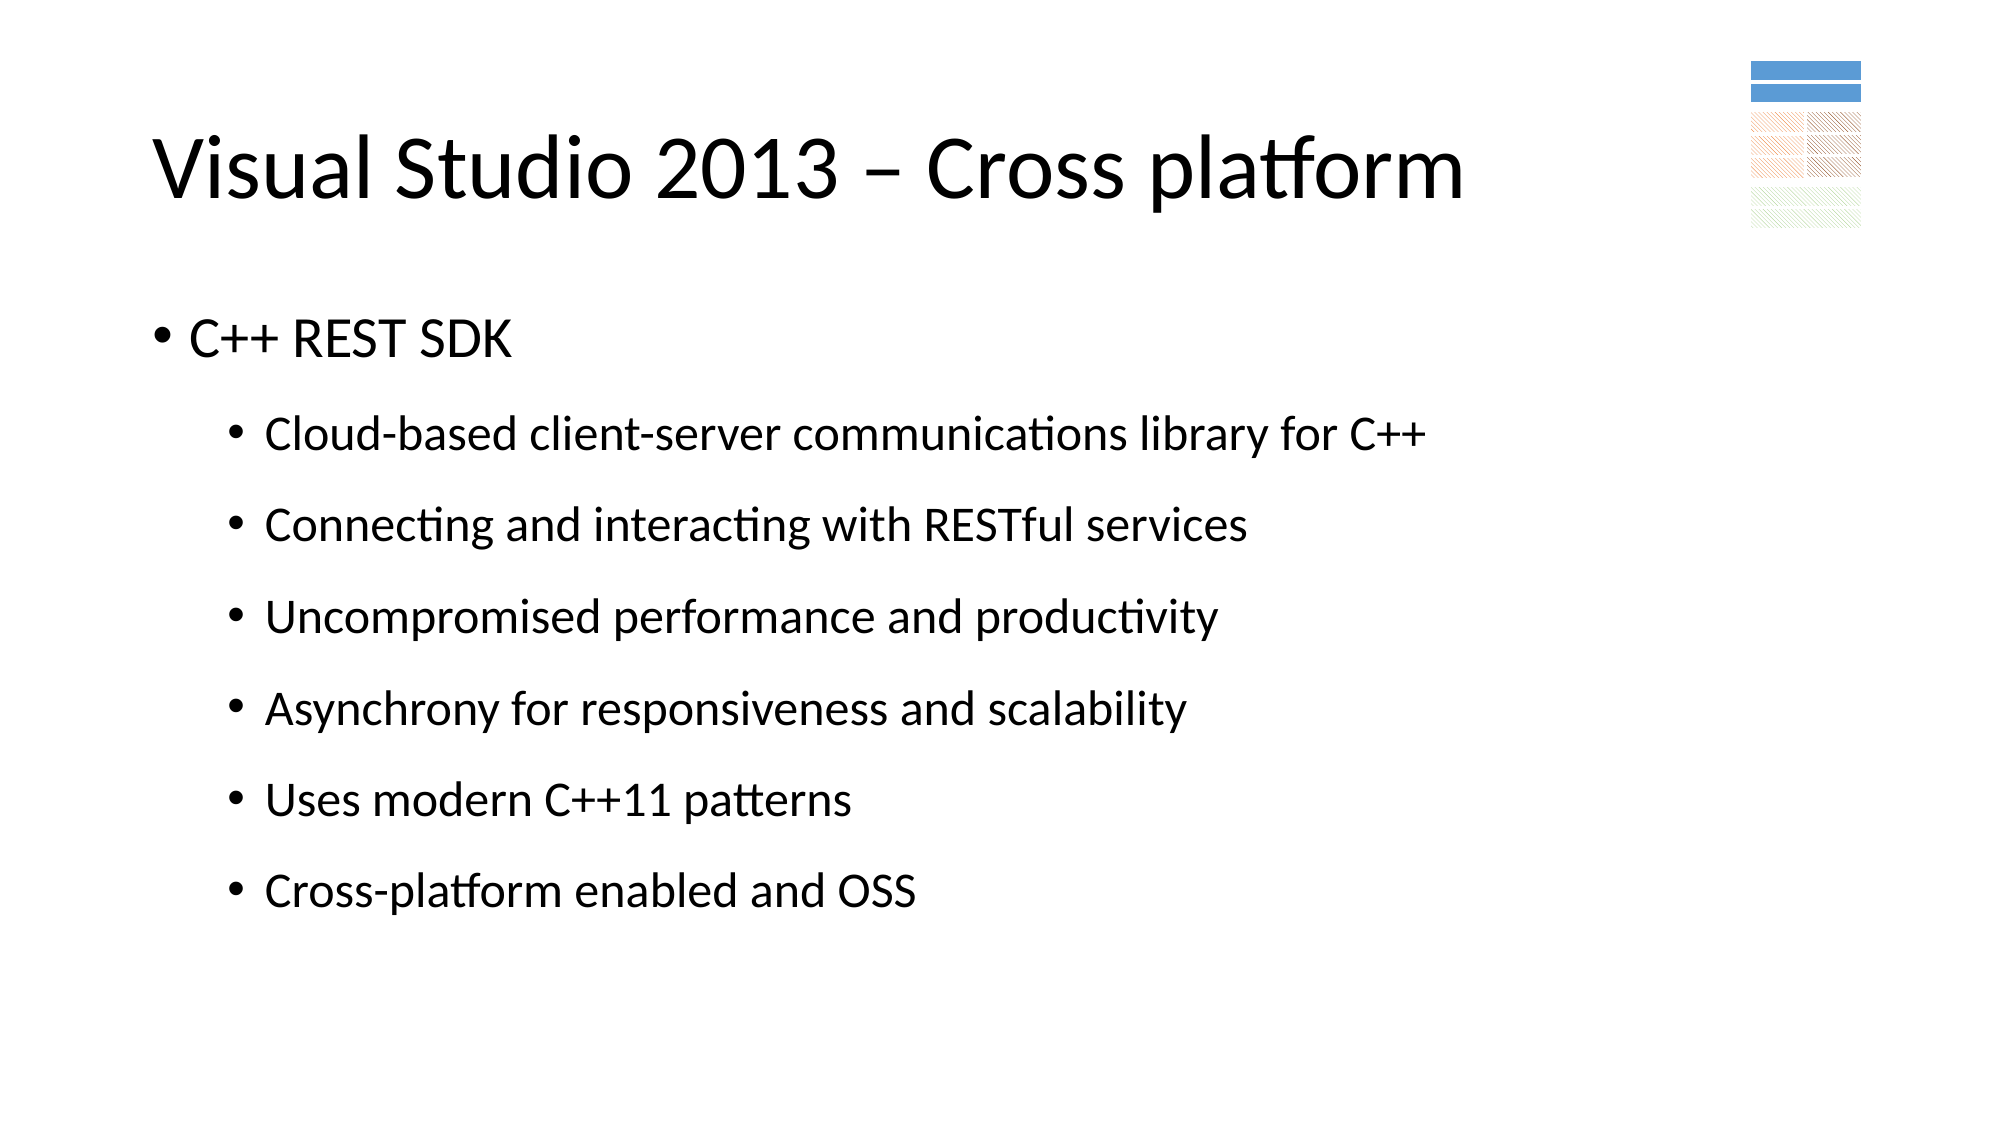

# Visual Studio 2013 – Cross platform

C++ REST SDK
Cloud-based client-server communications library for C++
Connecting and interacting with RESTful services
Uncompromised performance and productivity
Asynchrony for responsiveness and scalability
Uses modern C++11 patterns
Cross-platform enabled and OSS